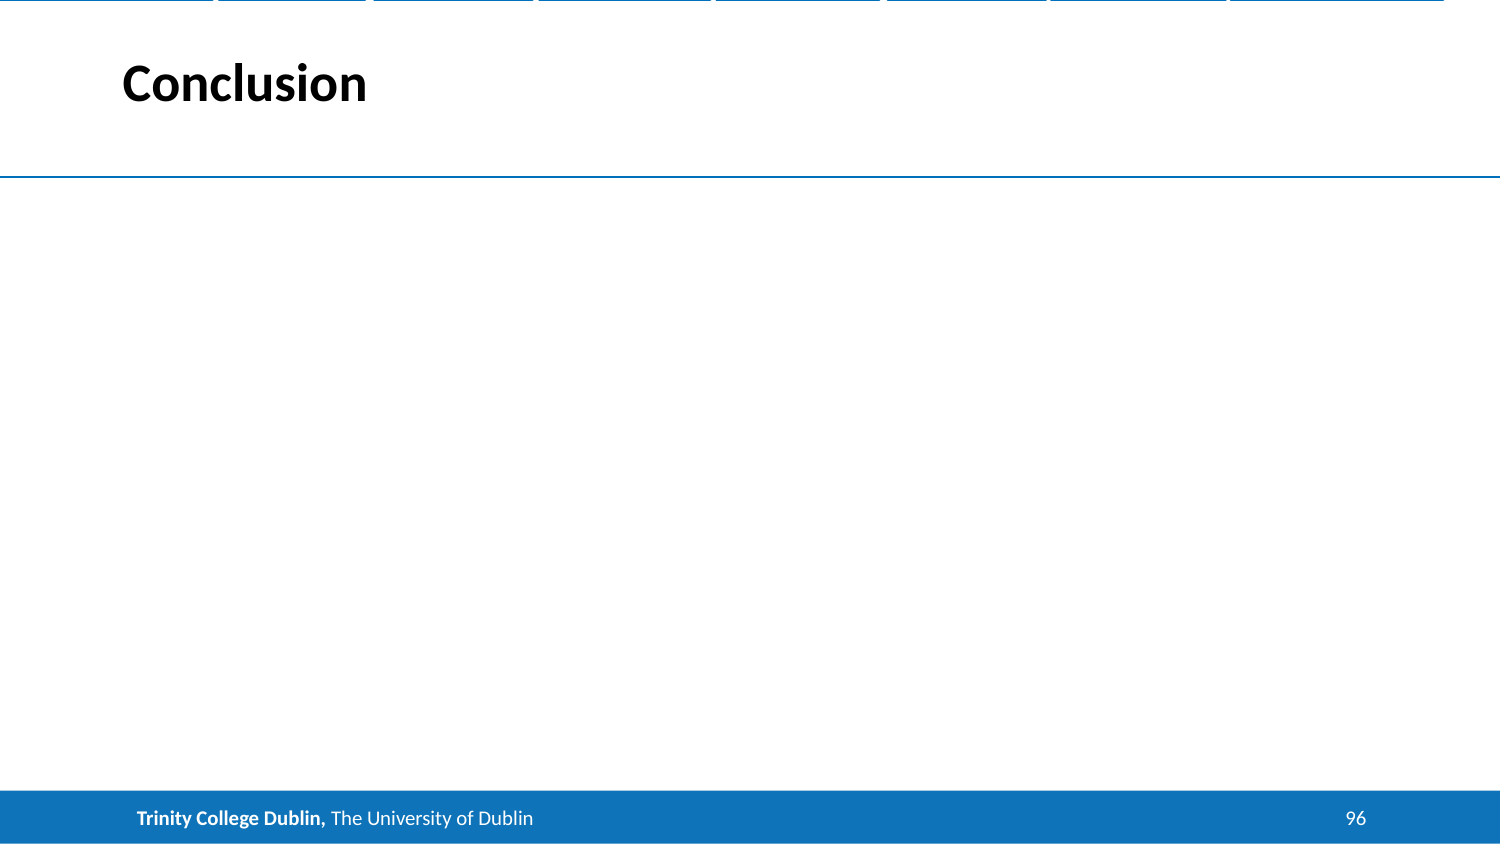

Introduction & background
The Circuits
Data Encoding
Quantum
    Run
Classical
   Run
Results
   Future
   Work
Conclusion
# Conclusion